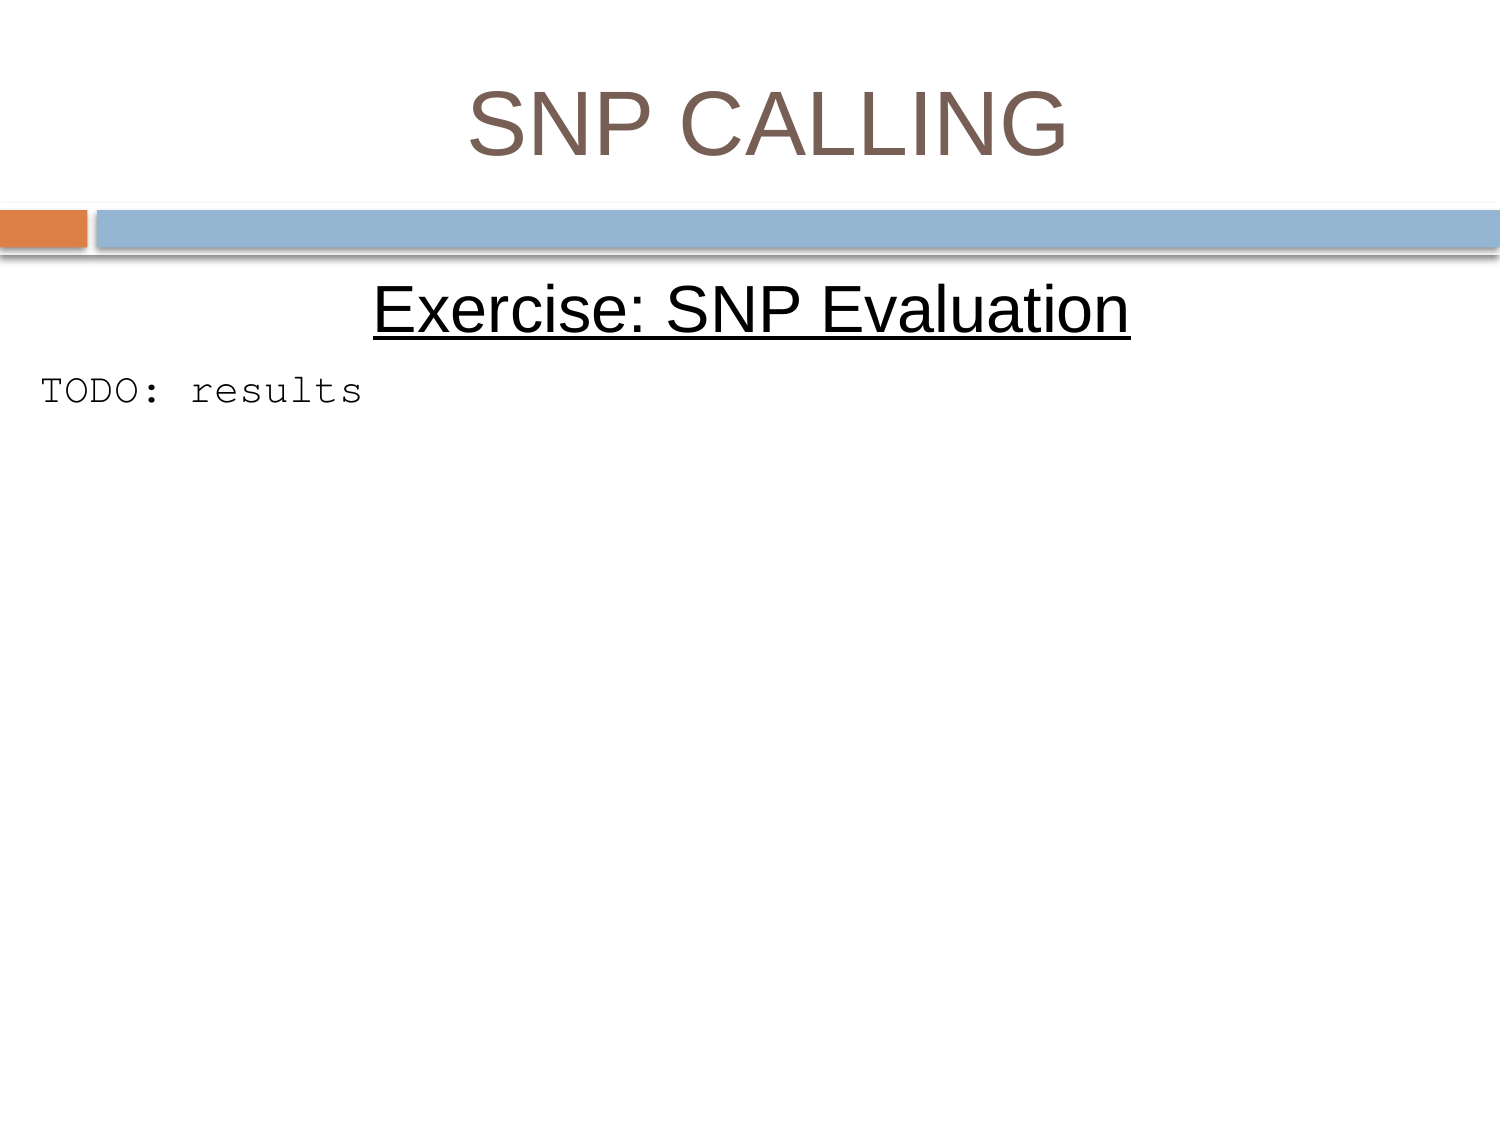

# SNP CALLING
Exercise: SNP Evaluation
TODO: results